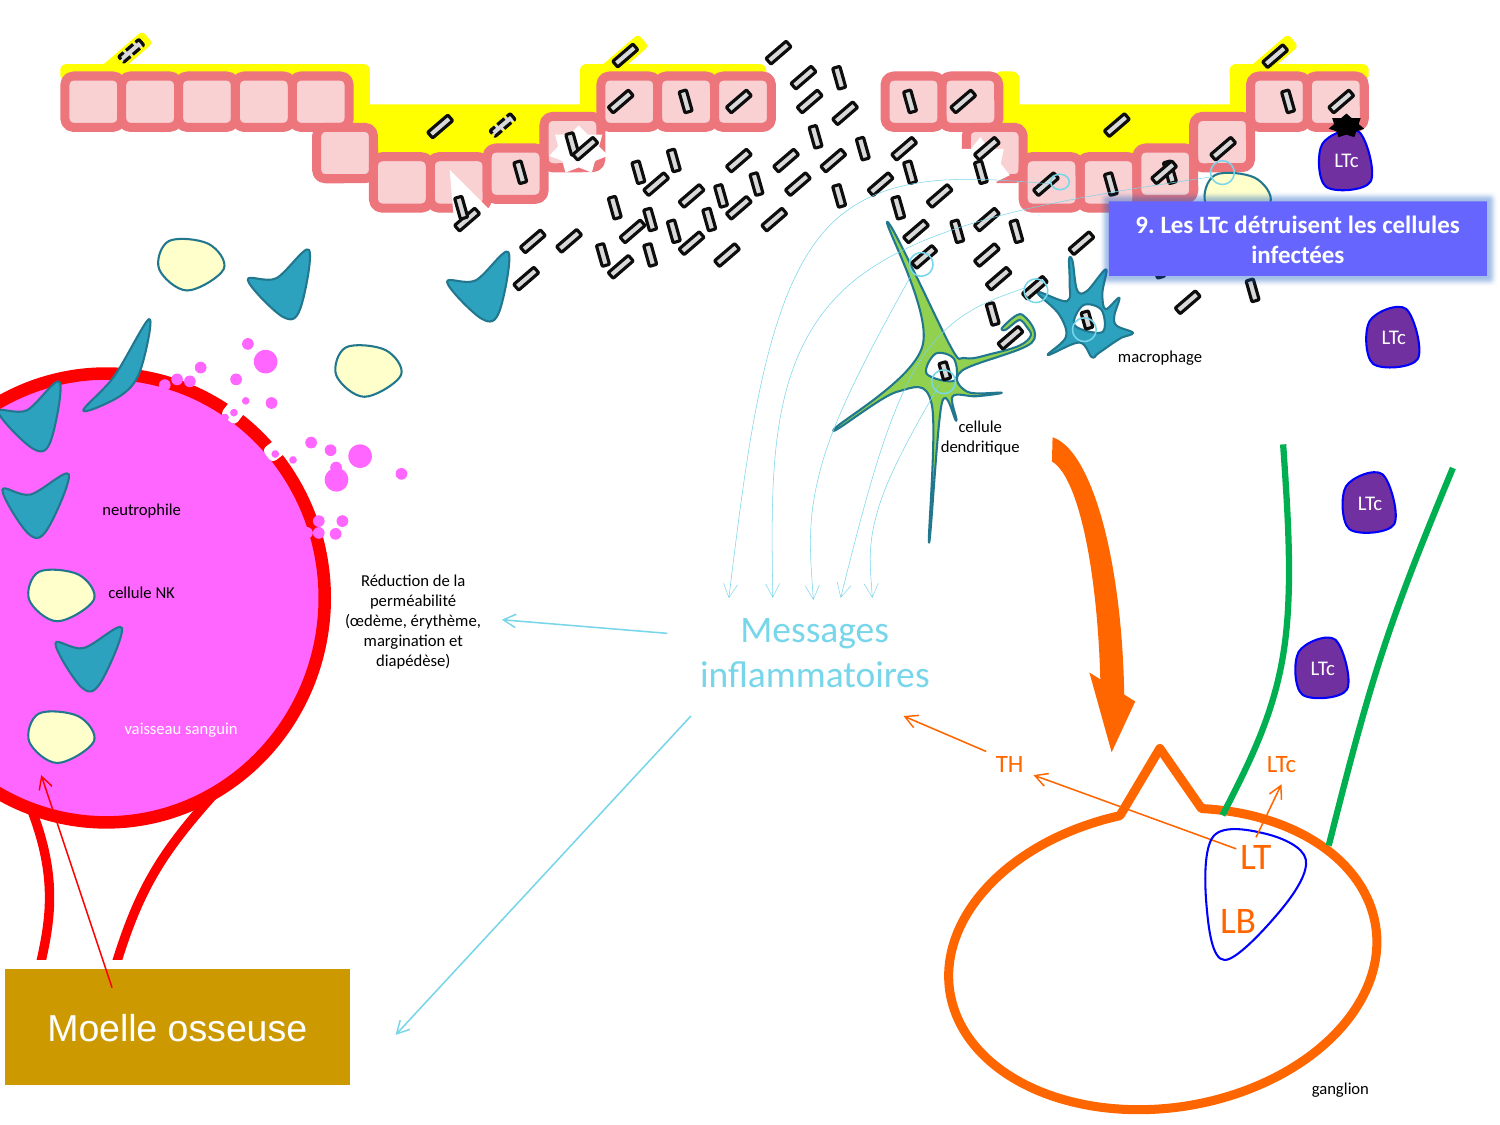

LTc

Messages inflammatoires

9. Les LTc détruisent les cellules infectées

cellule NK

LTc
LTc
LTc
LTc

macrophage

	vaisseau sanguin

cellule dendritique

neutrophile

Réduction de la perméabilité (œdème, érythème, margination et diapédèse)

cellule NK

Moelle osseuse

TH

LT

LB
ganglion